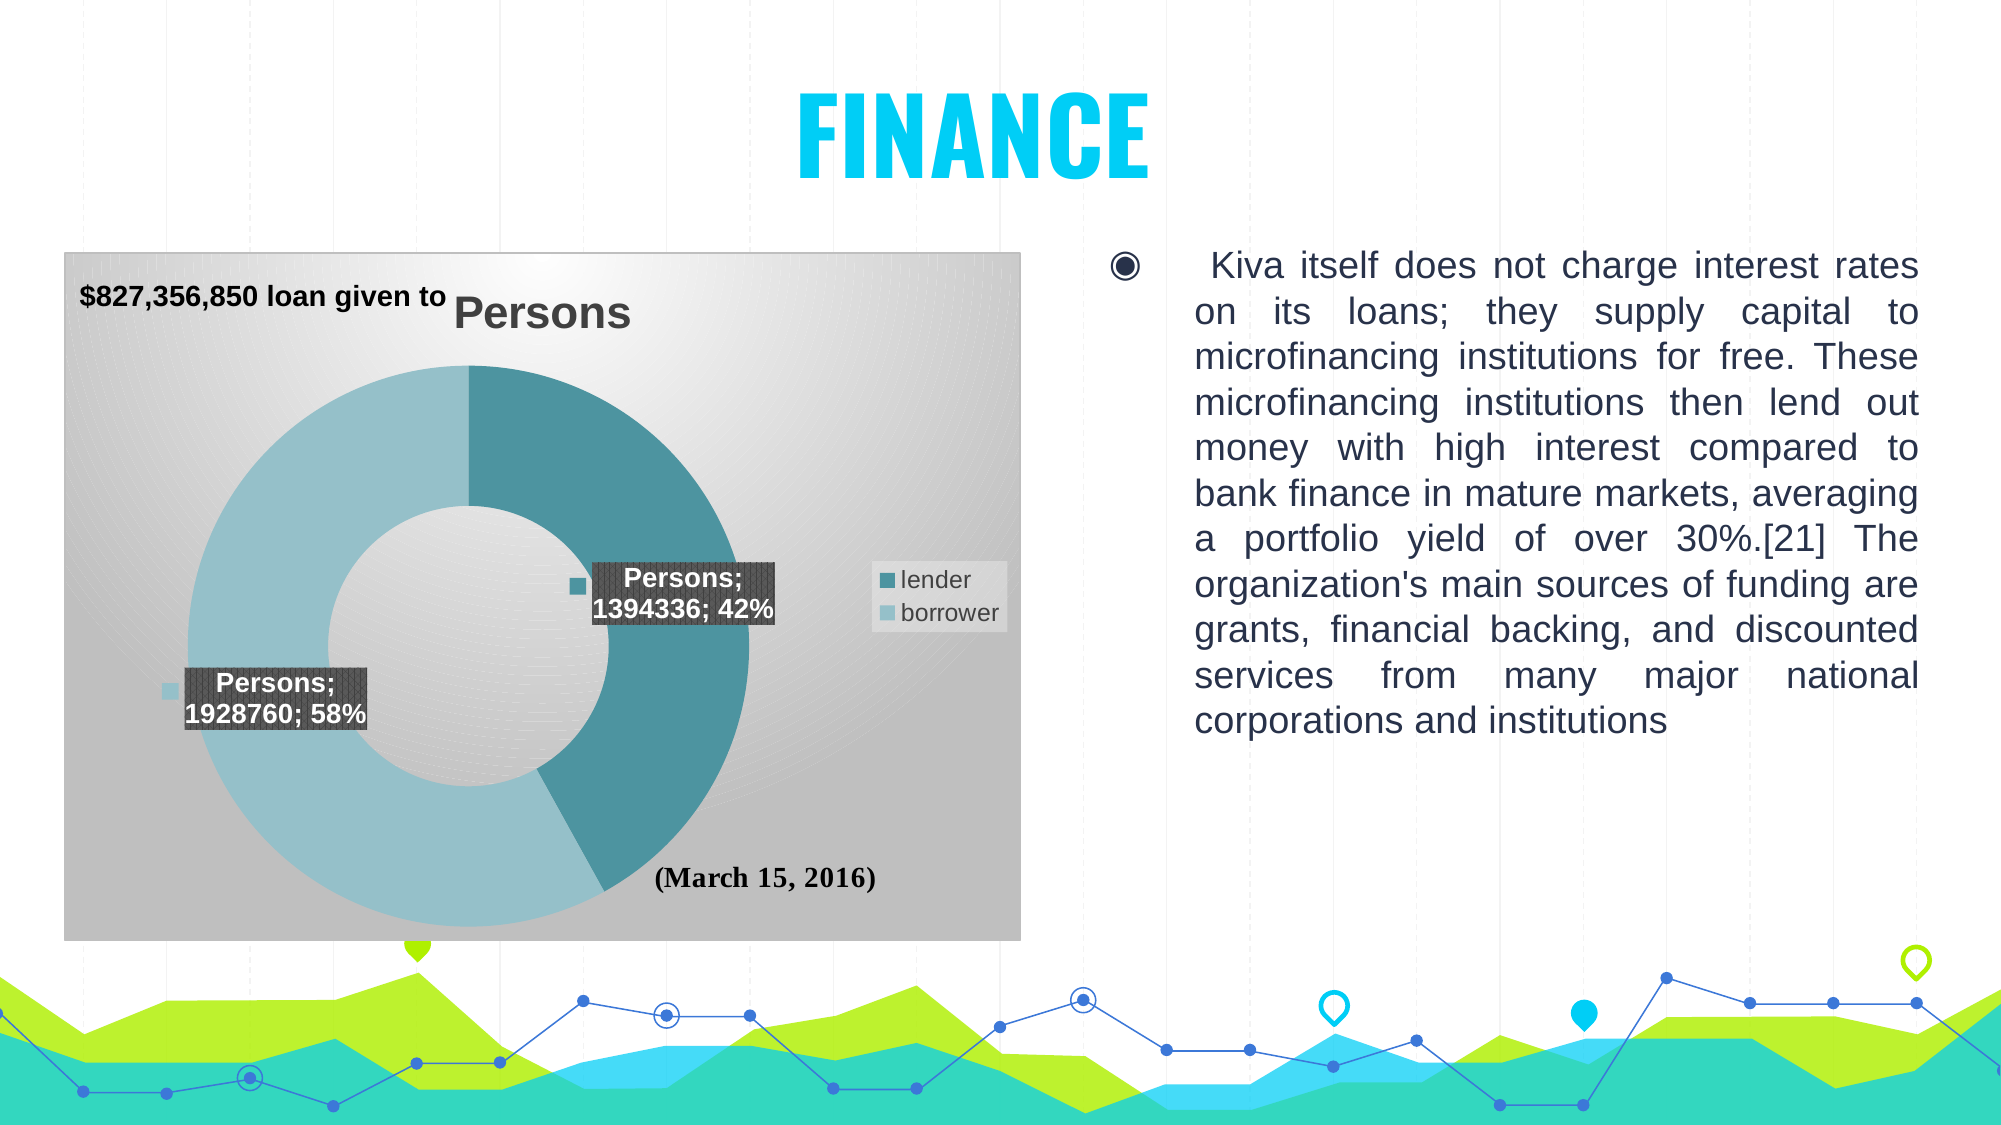

# FINANCE
 Kiva itself does not charge interest rates on its loans; they supply capital to microfinancing institutions for free. These microfinancing institutions then lend out money with high interest compared to bank finance in mature markets, averaging a portfolio yield of over 30%.[21] The organization's main sources of funding are grants, financial backing, and discounted services from many major national corporations and institutions

### Chart:

| Category | Persons |
|---|---|
| lender | 1394336.0 |
| borrower | 1928760.0 |
$827,356,850 loan given to